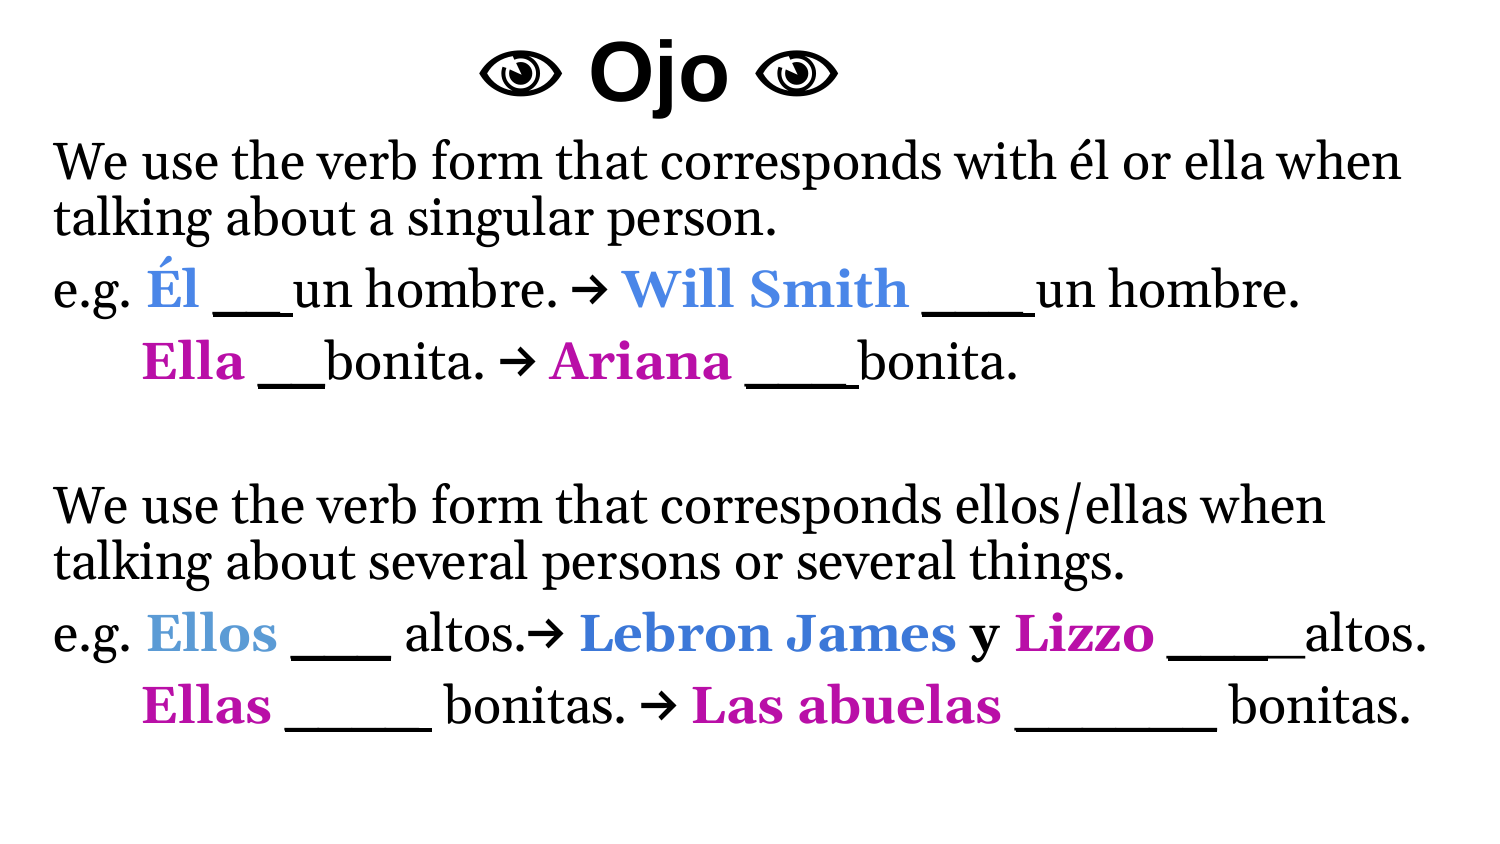

# 👁️ Ojo 👁️
We use the verb form that corresponds with él or ella when talking about a singular person.
e.g. Él __ un hombre. → Will Smith ___ un hombre.
       Ella __bonita. → Ariana ___ bonita.

We use the verb form that corresponds ellos/ellas when talking about several persons or several things.
e.g. Ellos ___ altos.→ Lebron James y Lizzo ____altos.
       Ellas ____  bonitas. → Las abuelas ______ bonitas.